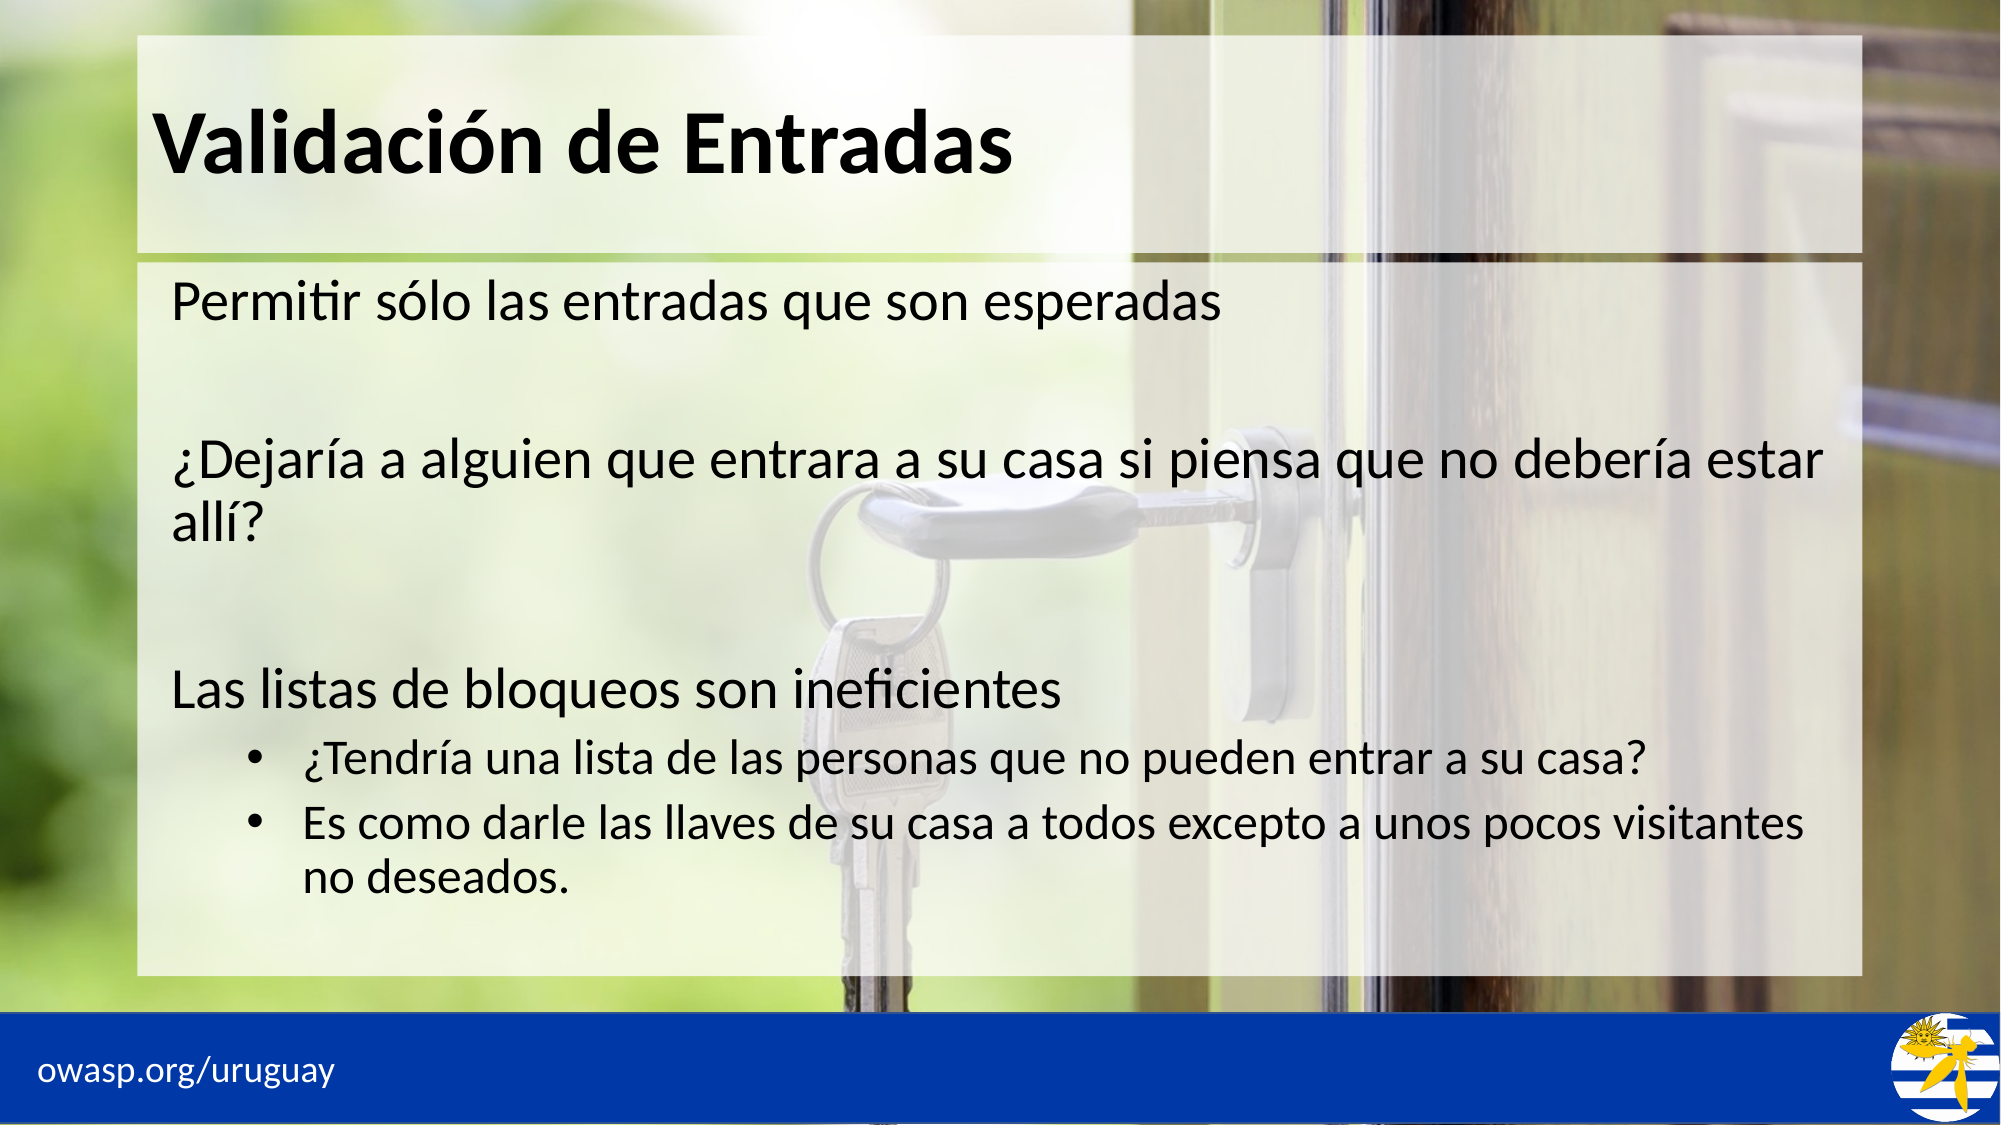

# Validación de Entradas
Permitir sólo las entradas que son esperadas

¿Dejaría a alguien que entrara a su casa si piensa que no debería estar allí?

Las listas de bloqueos son ineficientes
¿Tendría una lista de las personas que no pueden entrar a su casa?
Es como darle las llaves de su casa a todos excepto a unos pocos visitantes no deseados.